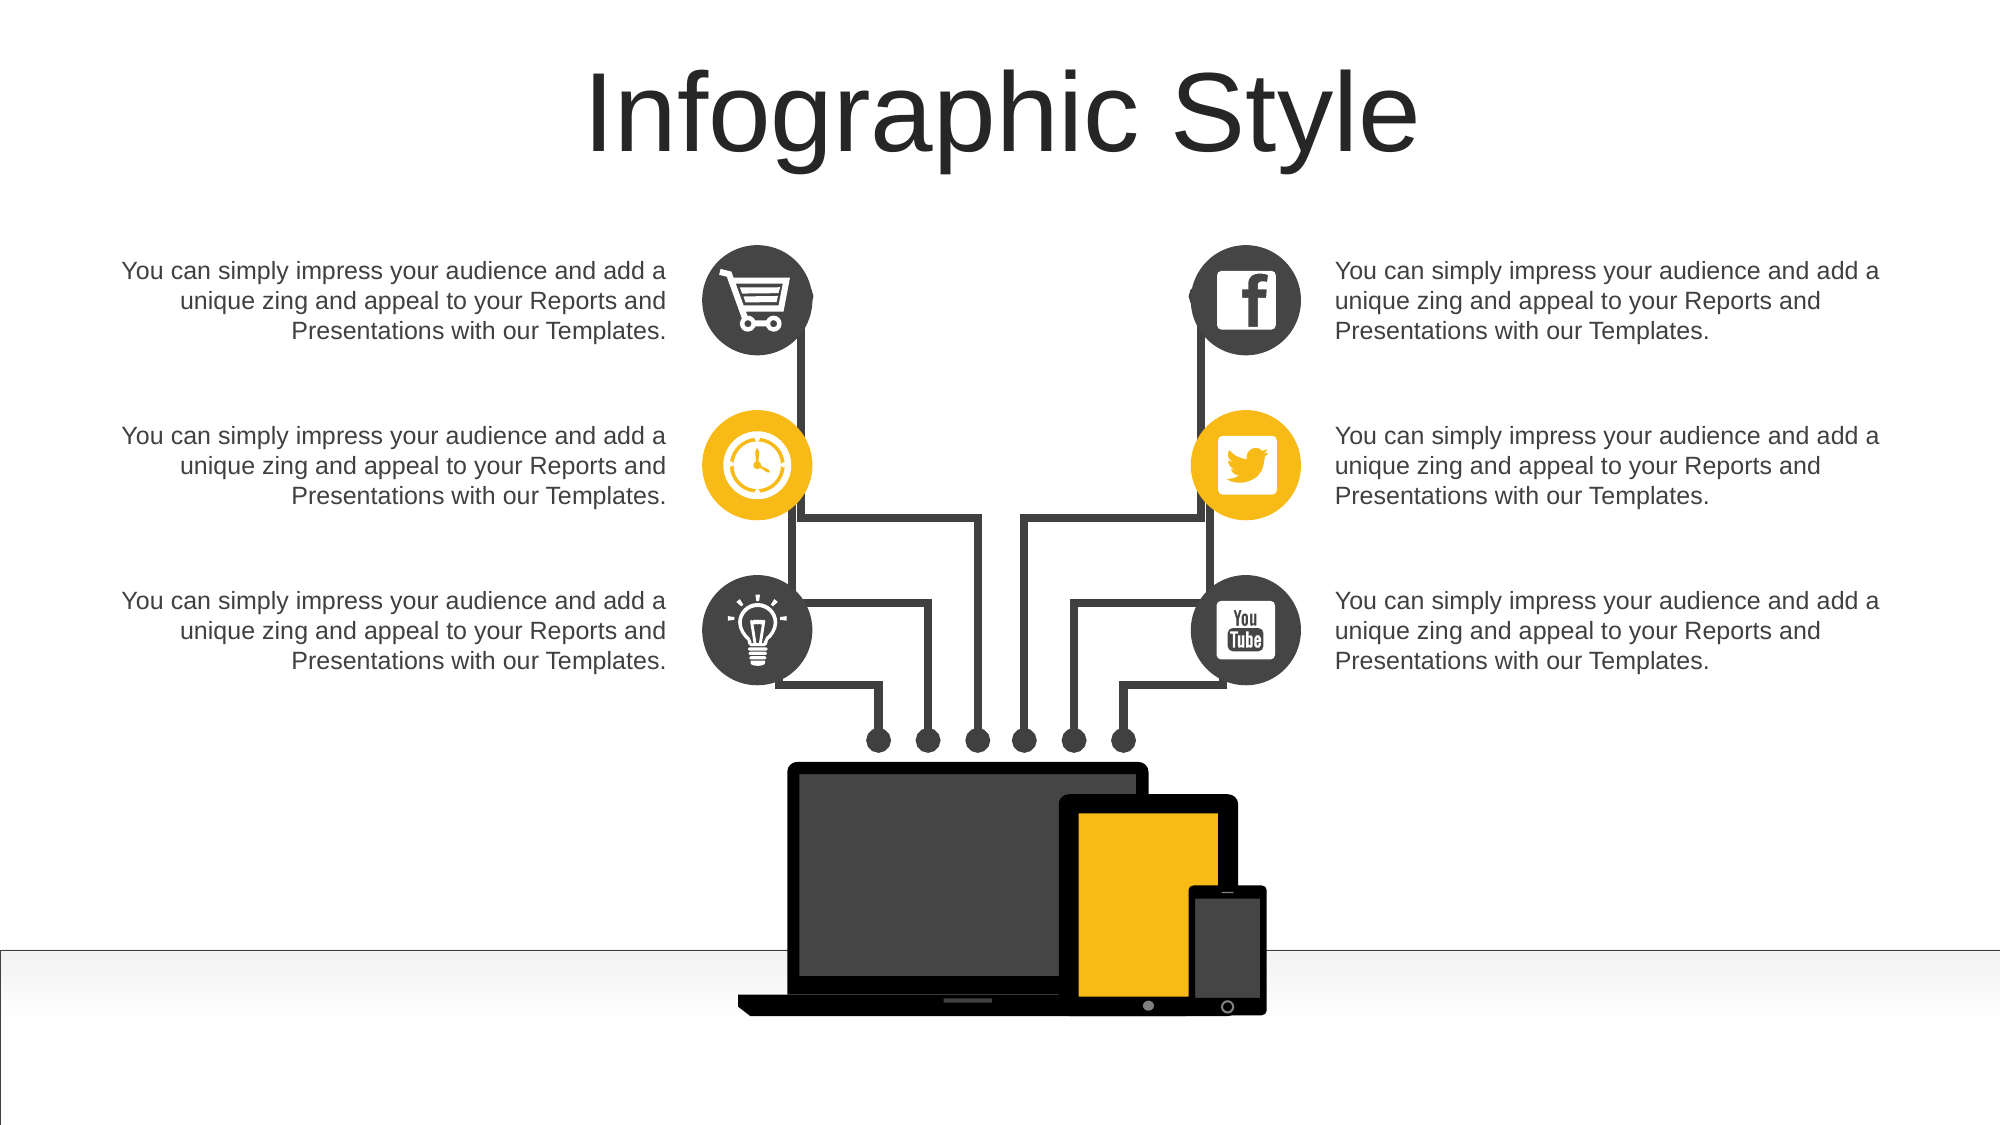

Infographic Style

You can simply impress your audience and add a unique zing and appeal to your Reports and Presentations with our Templates.
You can simply impress your audience and add a unique zing and appeal to your Reports and Presentations with our Templates.

You can simply impress your audience and add a unique zing and appeal to your Reports and Presentations with our Templates.
You can simply impress your audience and add a unique zing and appeal to your Reports and Presentations with our Templates.

You can simply impress your audience and add a unique zing and appeal to your Reports and Presentations with our Templates.
You can simply impress your audience and add a unique zing and appeal to your Reports and Presentations with our Templates.